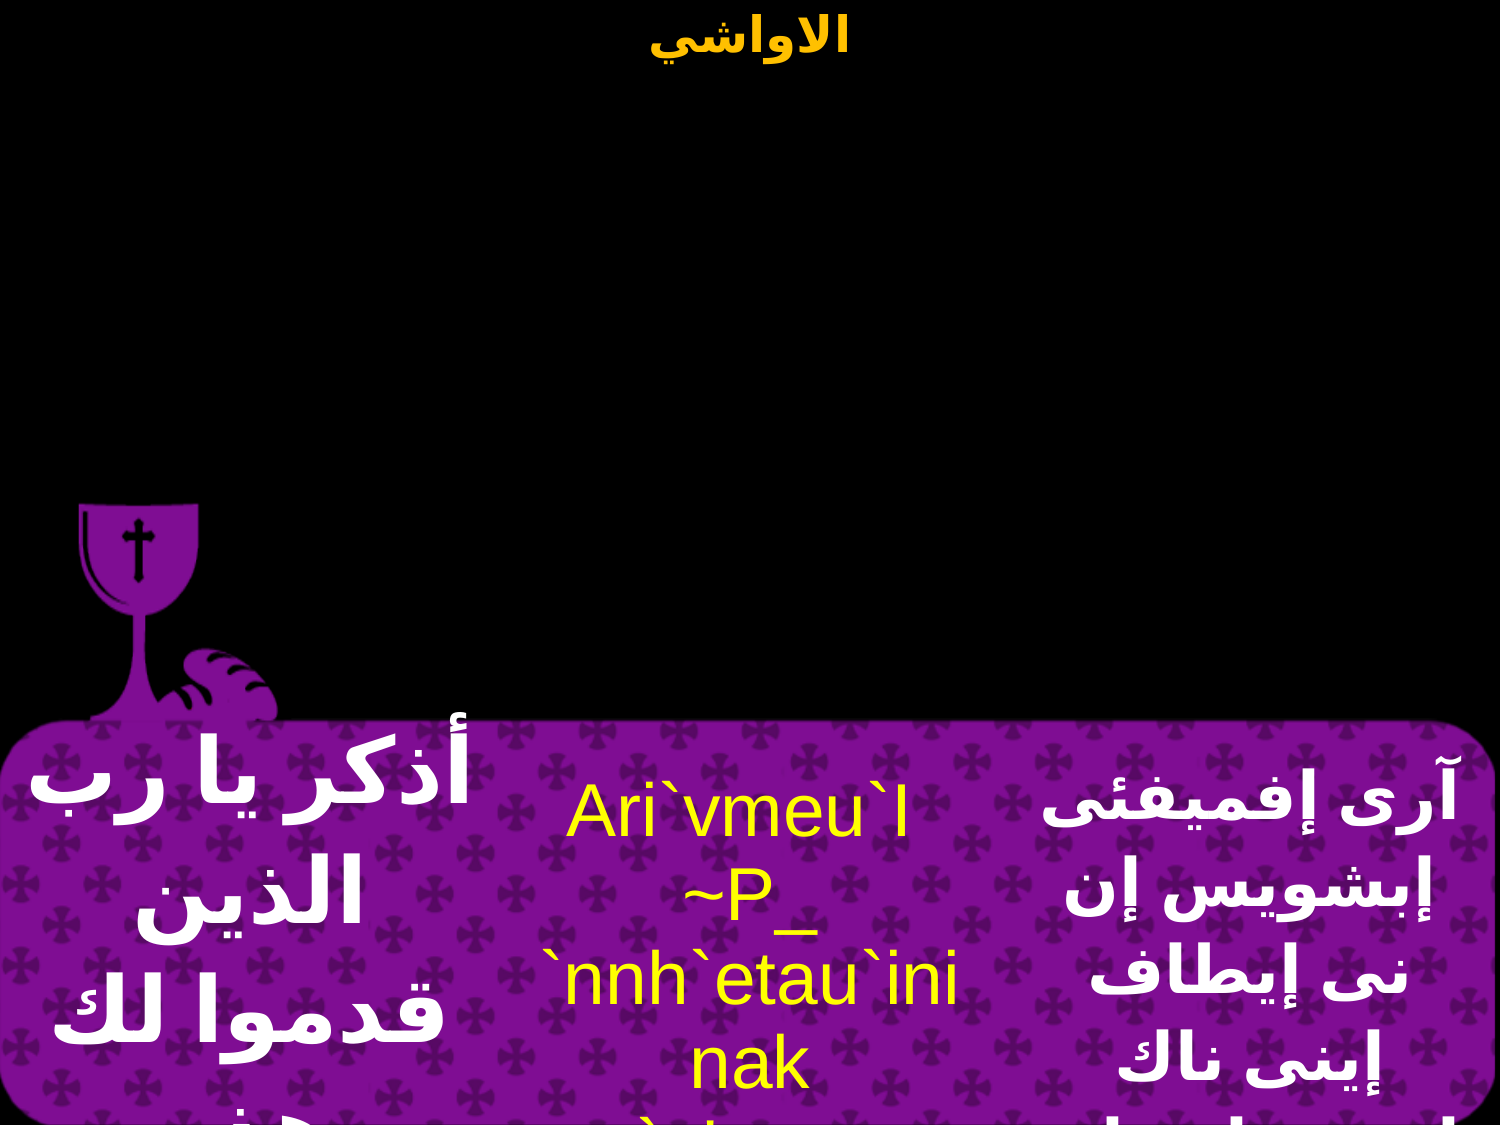

| أذكر يا رب الذين قدموا لك هذه القرابين | Ari`vmeu`I ~P\_ `nnh`etau`ini nak `e'oun `nnaidwron | آرى إفميفئى إبشويس إن نى إيطاف إينى ناك إيخون إن ناى ذورون |
| --- | --- | --- |